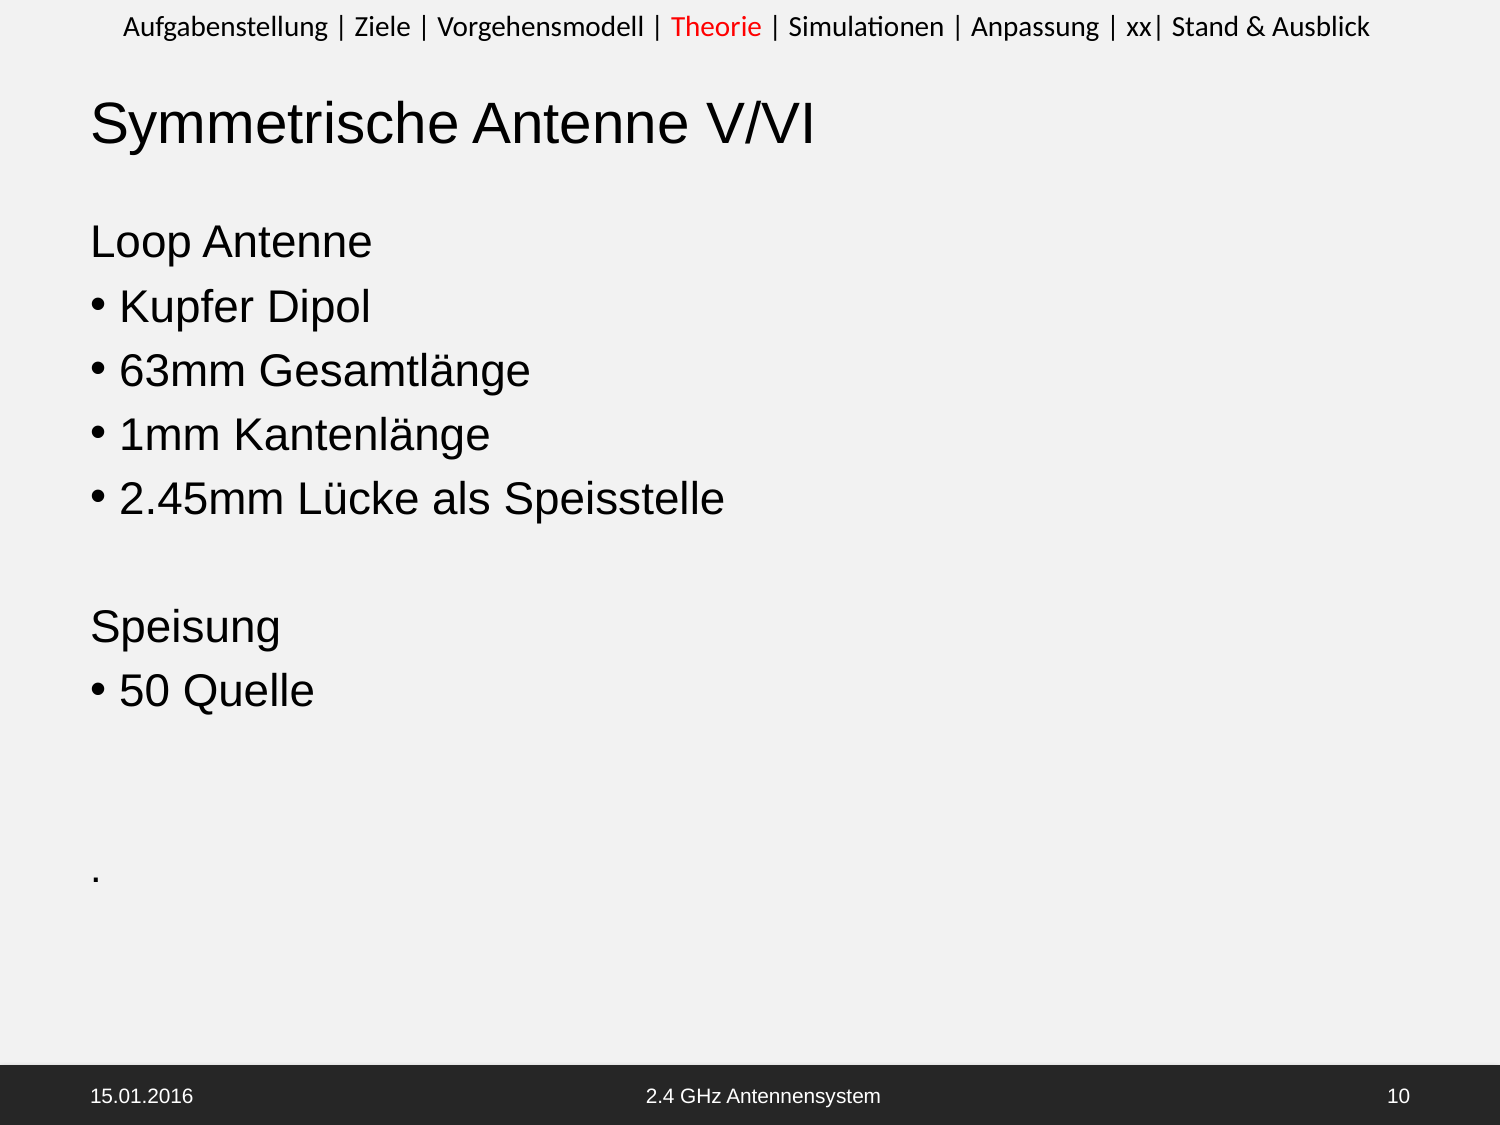

Aufgabenstellung | Ziele | Vorgehensmodell | Theorie | Simulationen | Anpassung | xx| Stand & Ausblick
# Symmetrische Antenne V/VI
Loop Antenne
Kupfer Dipol
63mm Gesamtlänge
1mm Kantenlänge
2.45mm Lücke als Speisstelle

Speisung
50 Quelle

.
15.01.2016
2.4 GHz Antennensystem
10